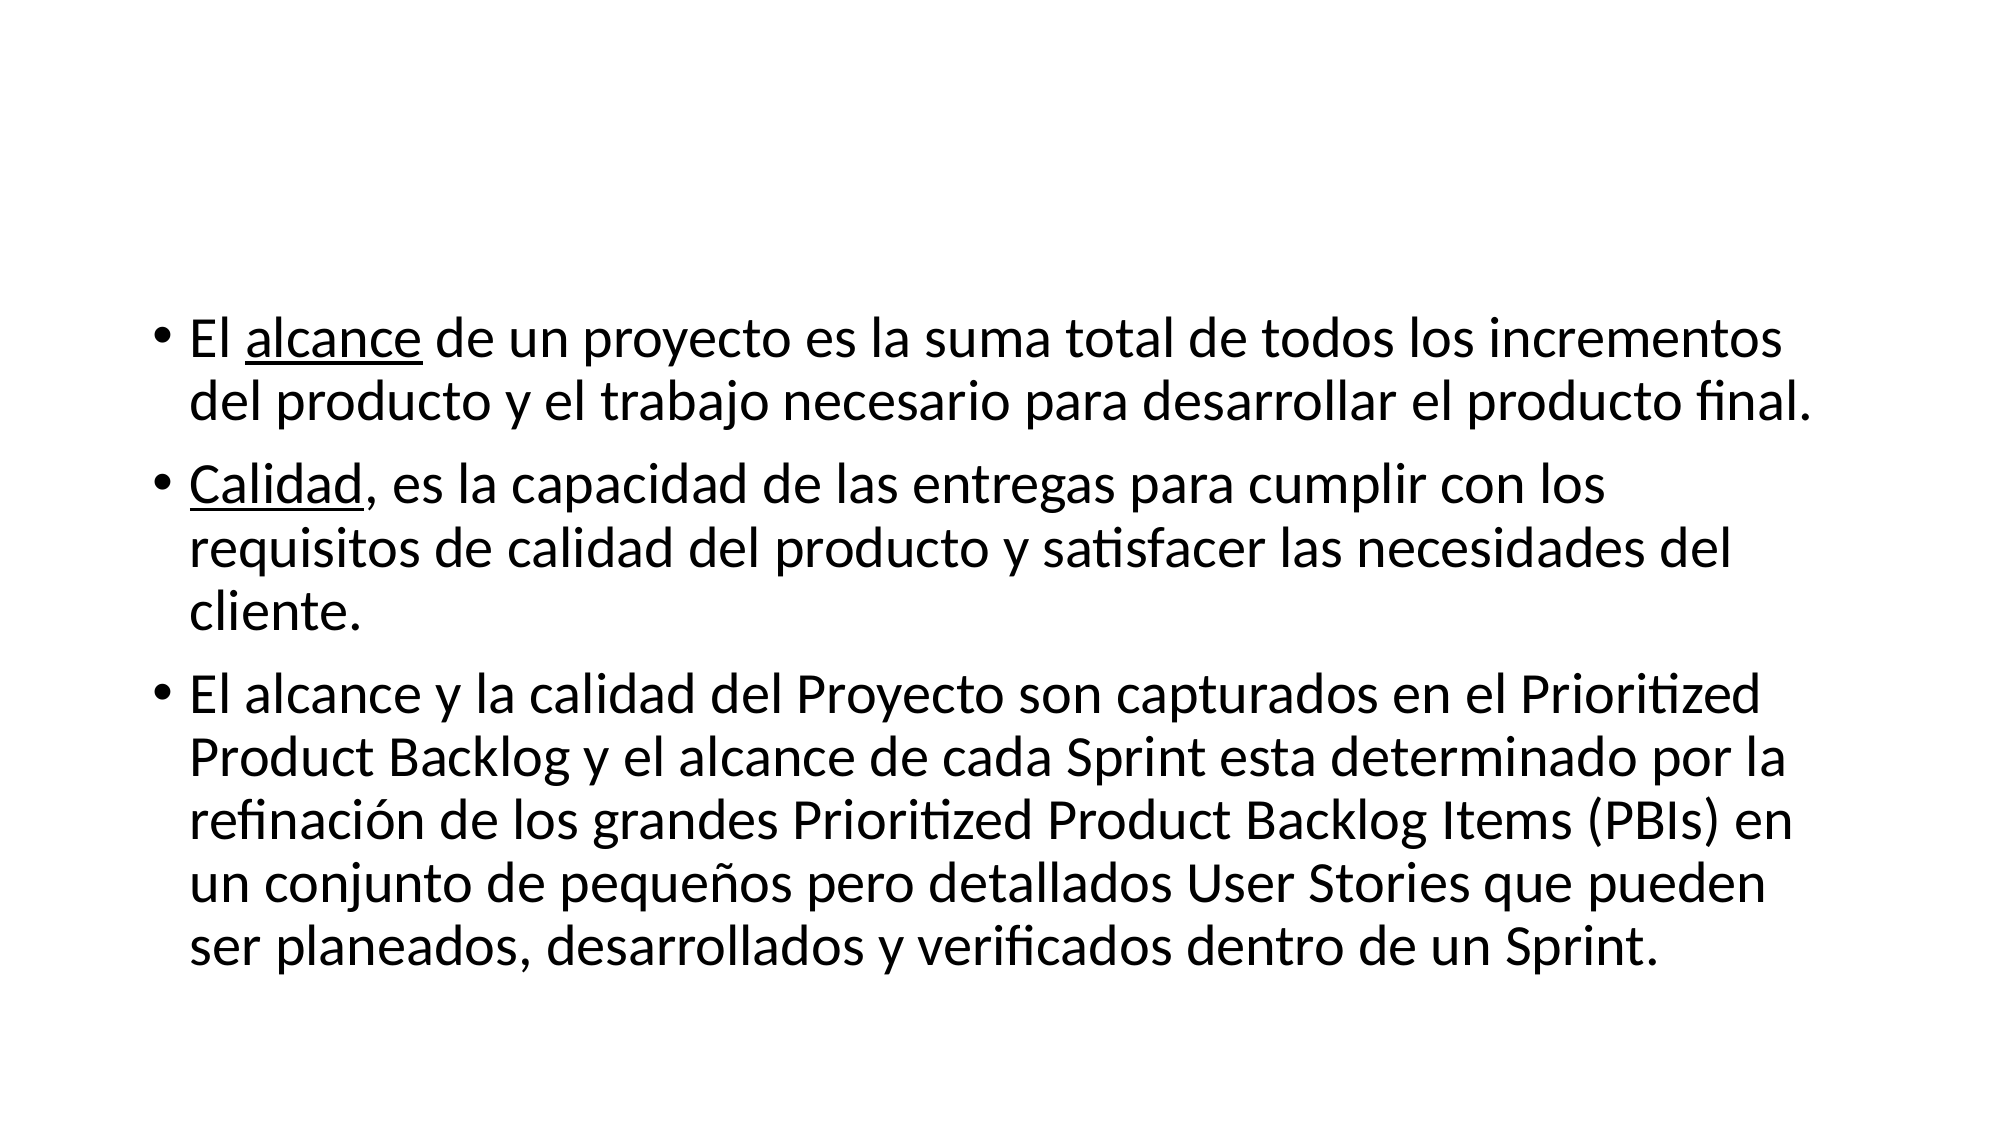

#
El alcance de un proyecto es la suma total de todos los incrementos del producto y el trabajo necesario para desarrollar el producto final.
Calidad, es la capacidad de las entregas para cumplir con los requisitos de calidad del producto y satisfacer las necesidades del cliente.
El alcance y la calidad del Proyecto son capturados en el Prioritized Product Backlog y el alcance de cada Sprint esta determinado por la refinación de los grandes Prioritized Product Backlog Items (PBIs) en un conjunto de pequeños pero detallados User Stories que pueden ser planeados, desarrollados y verificados dentro de un Sprint.